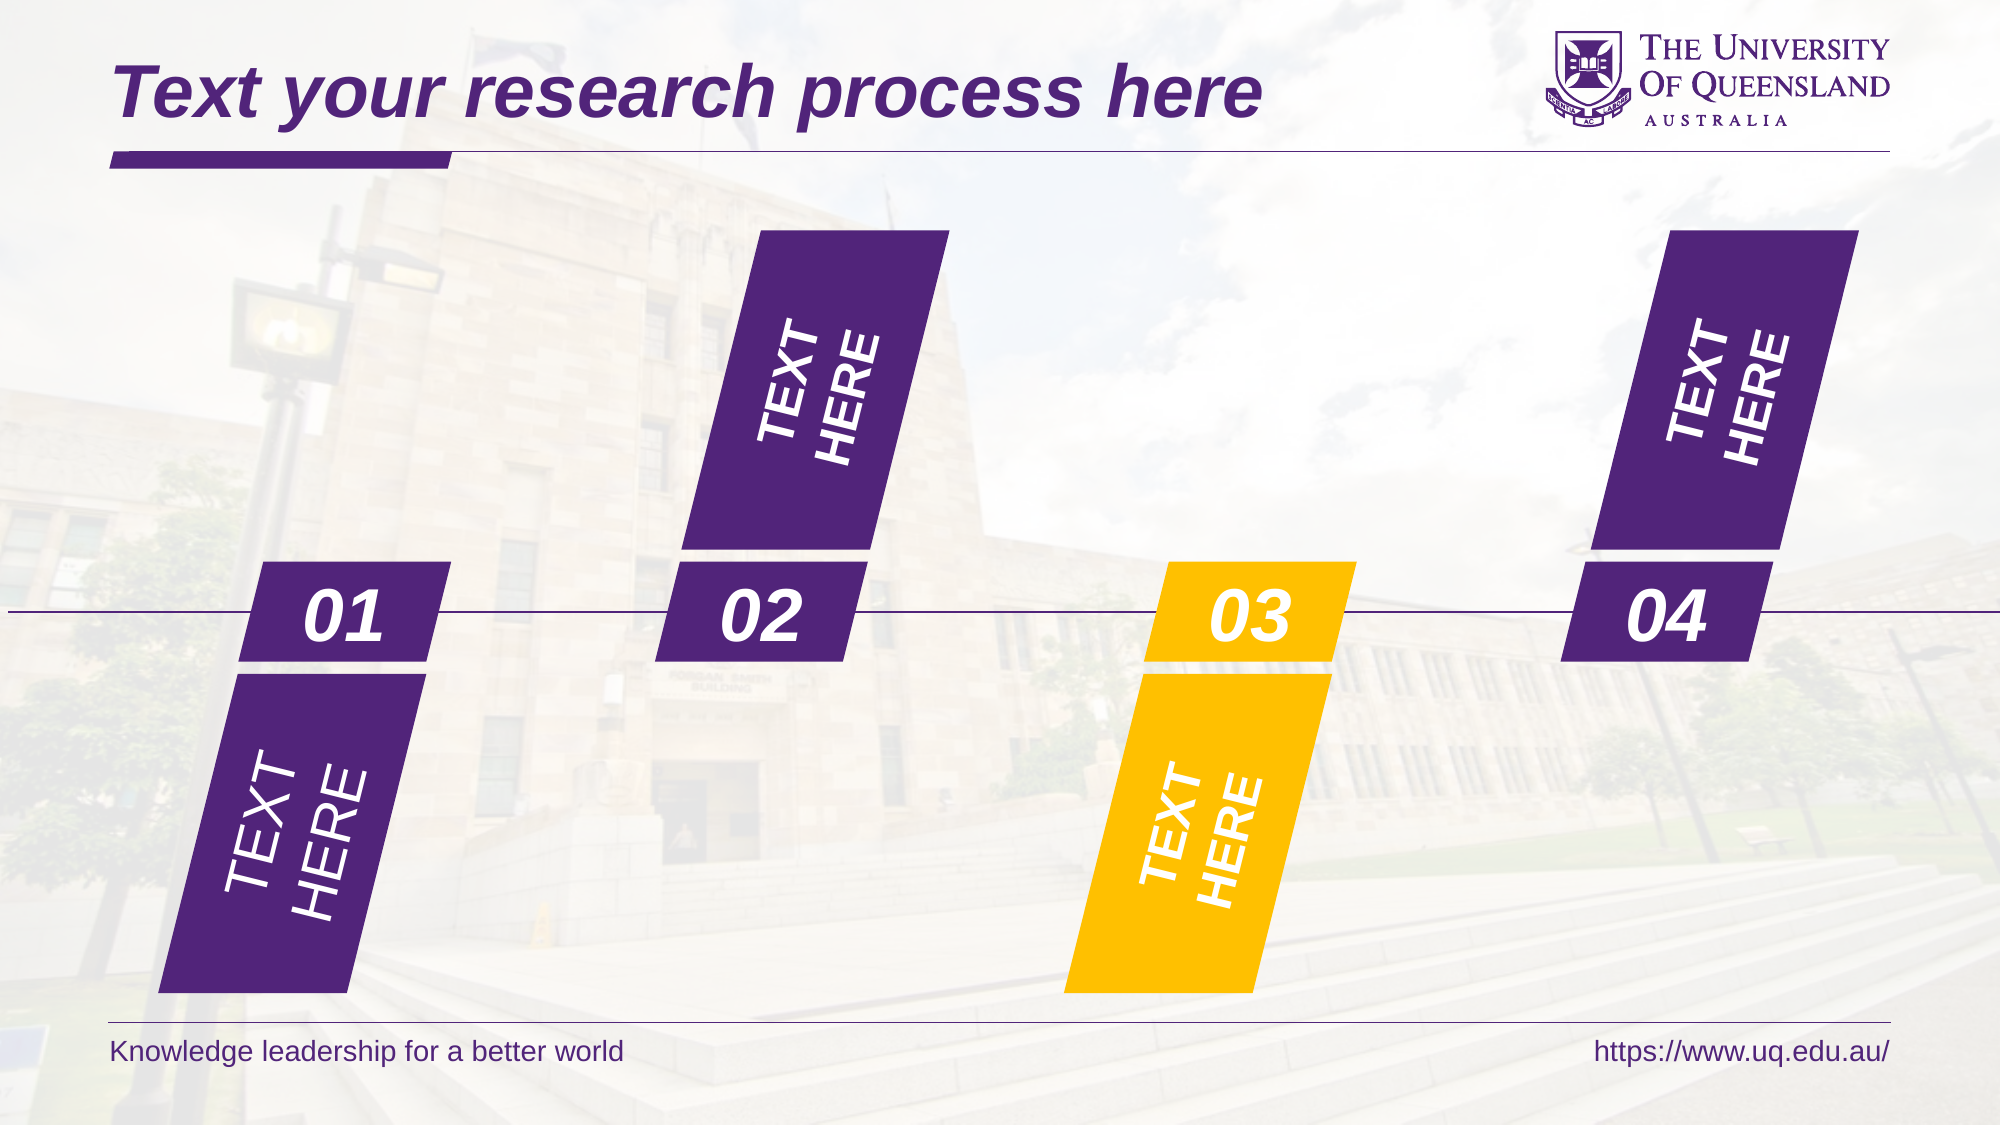

# Text your research process here
TEXT HERE
TEXT HERE
01
02
03
04
TEXT HERE
TEXT HERE